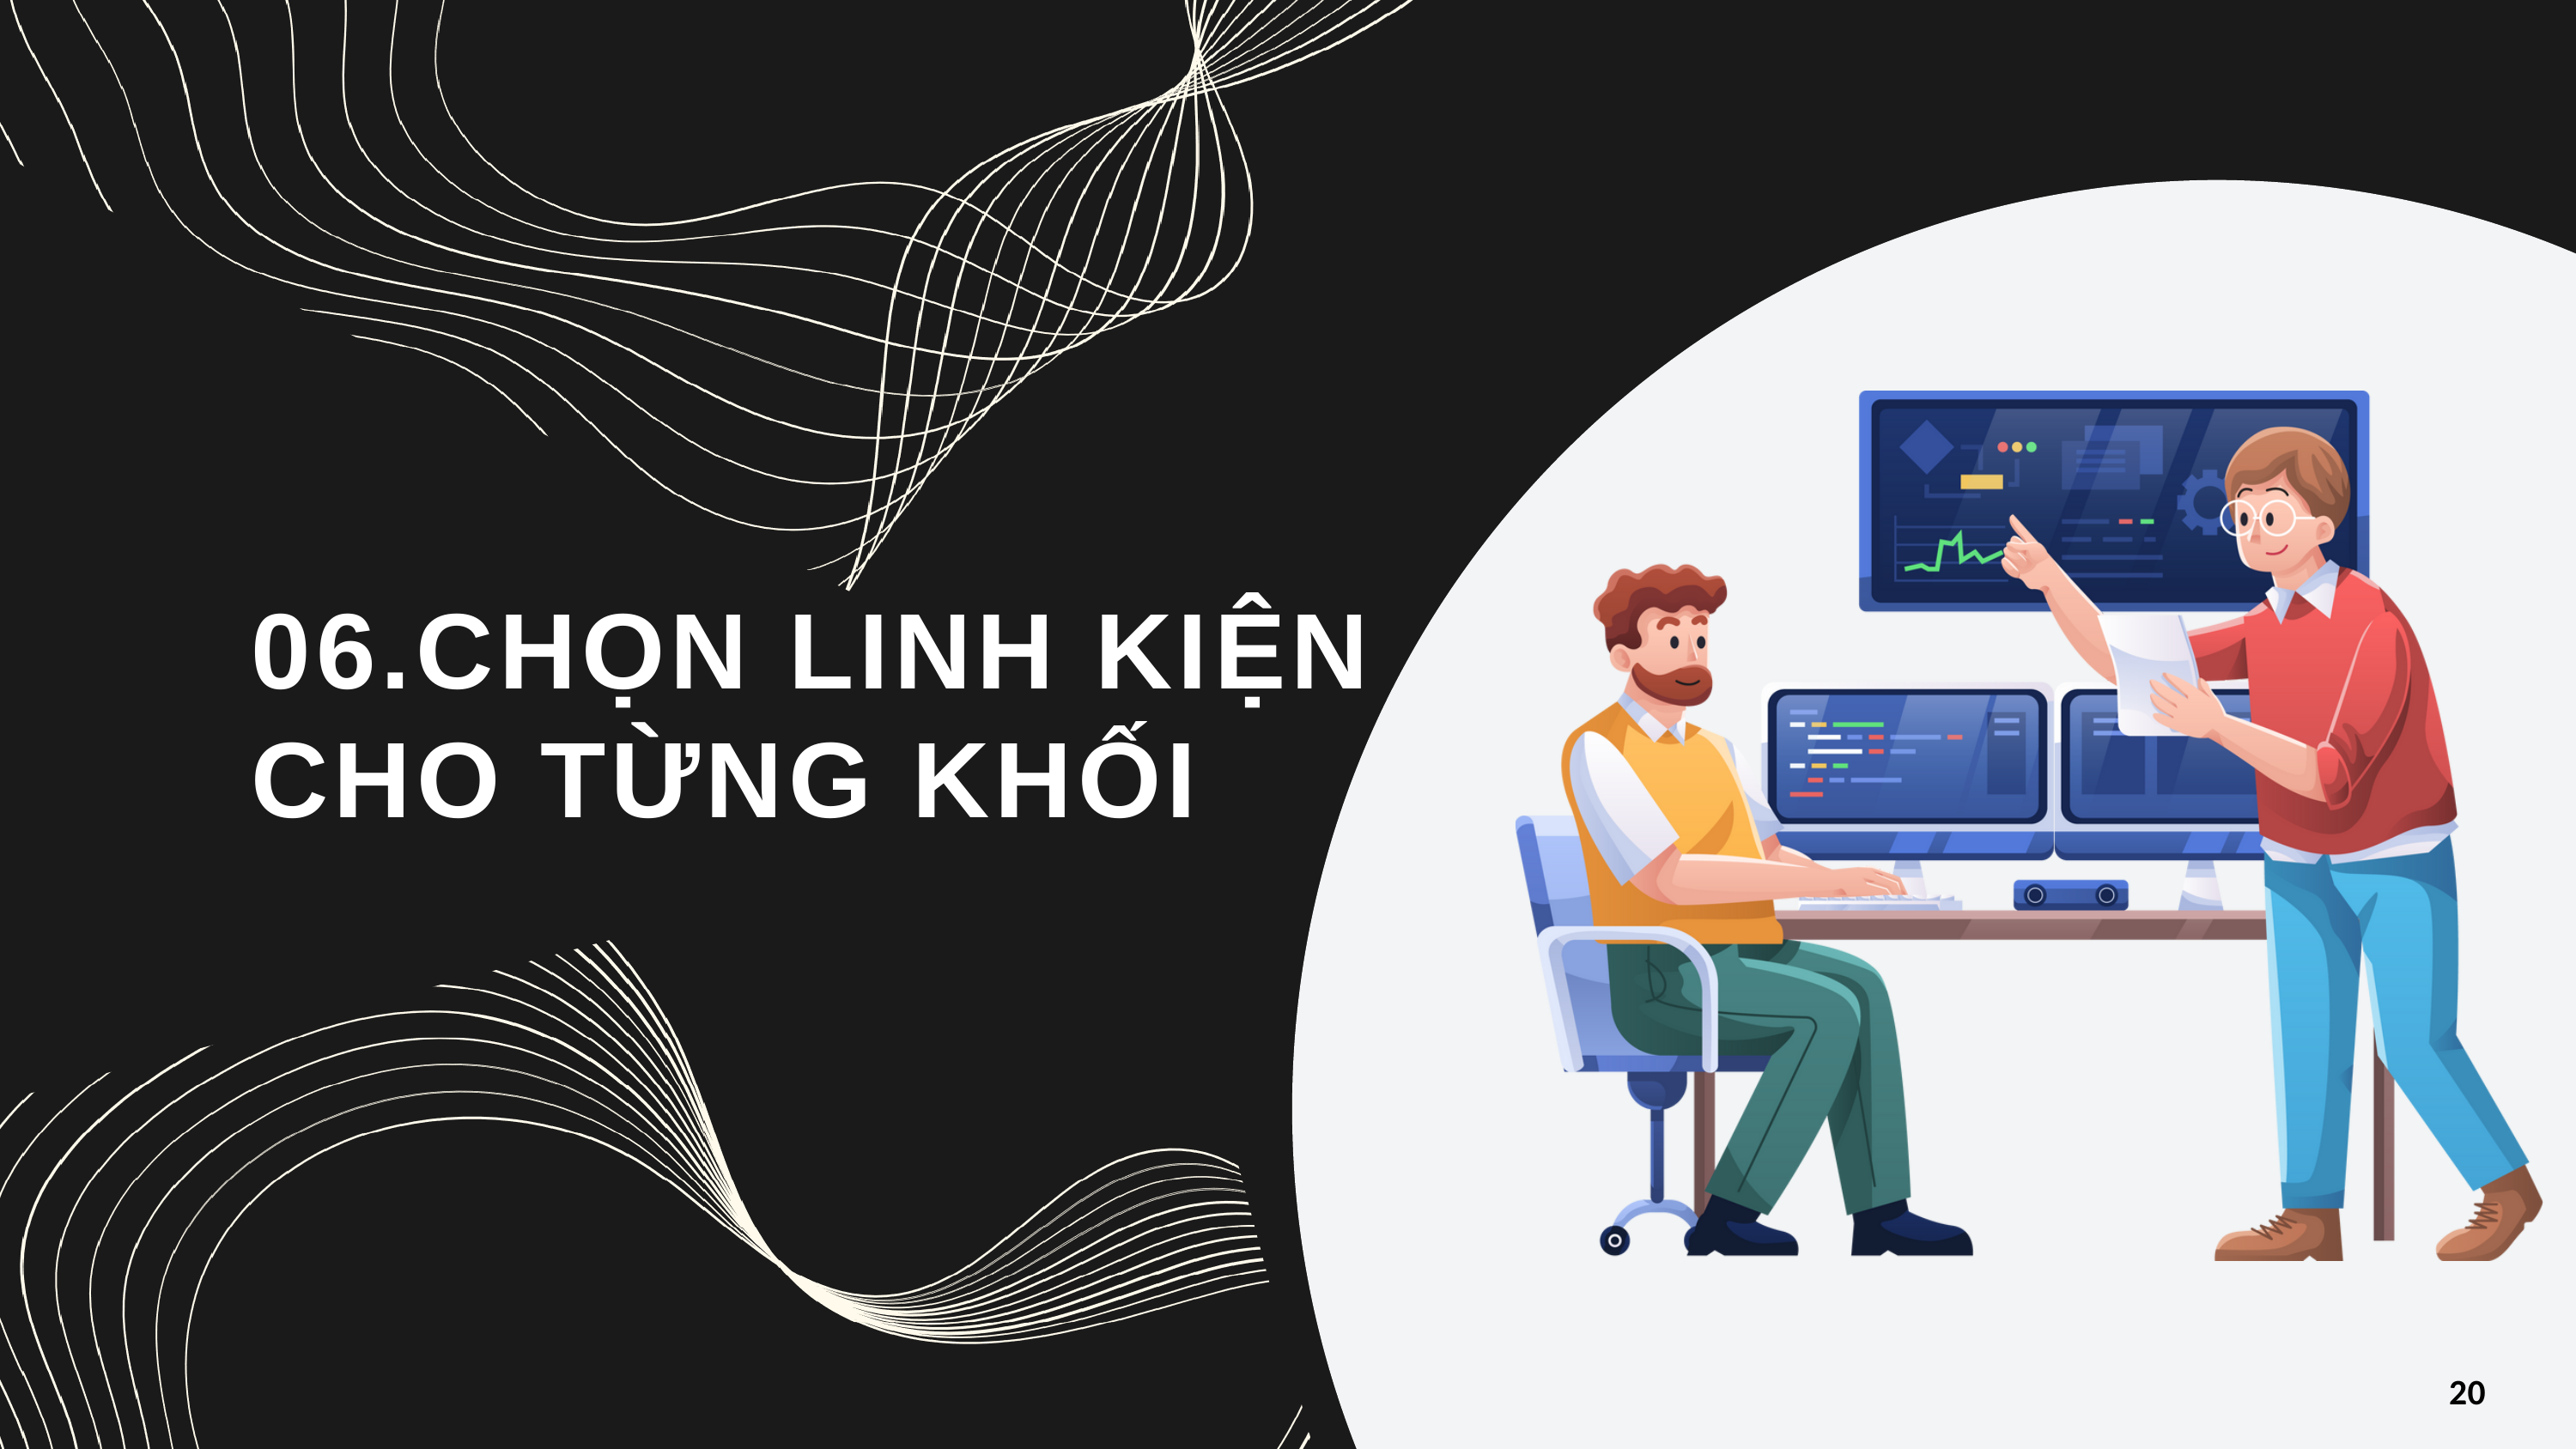

06.CHỌN LINH KIỆN CHO TỪNG KHỐI

20